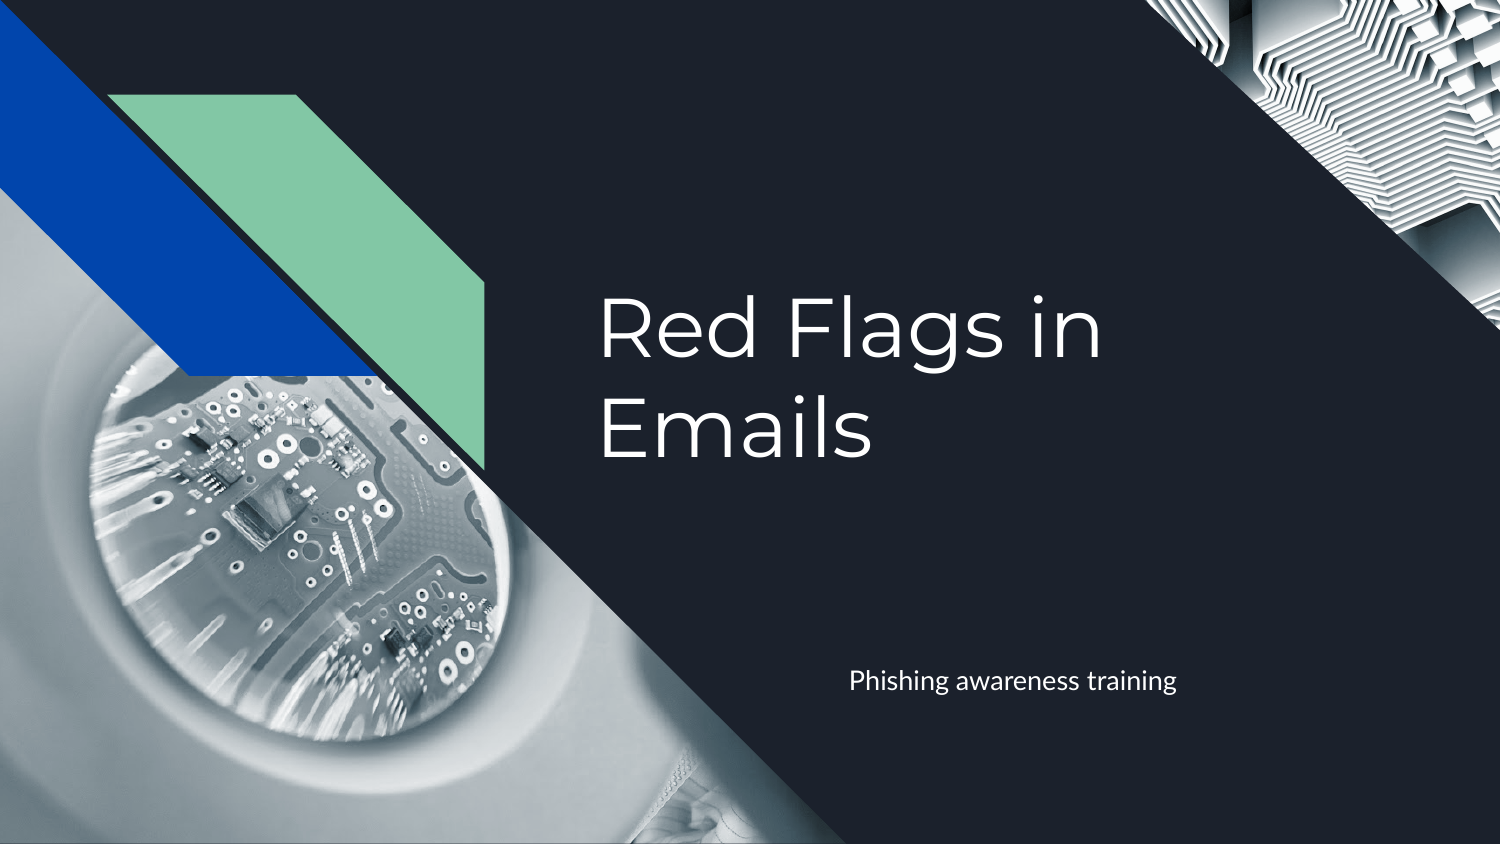

# Red Flags in Emails
Phishing awareness training